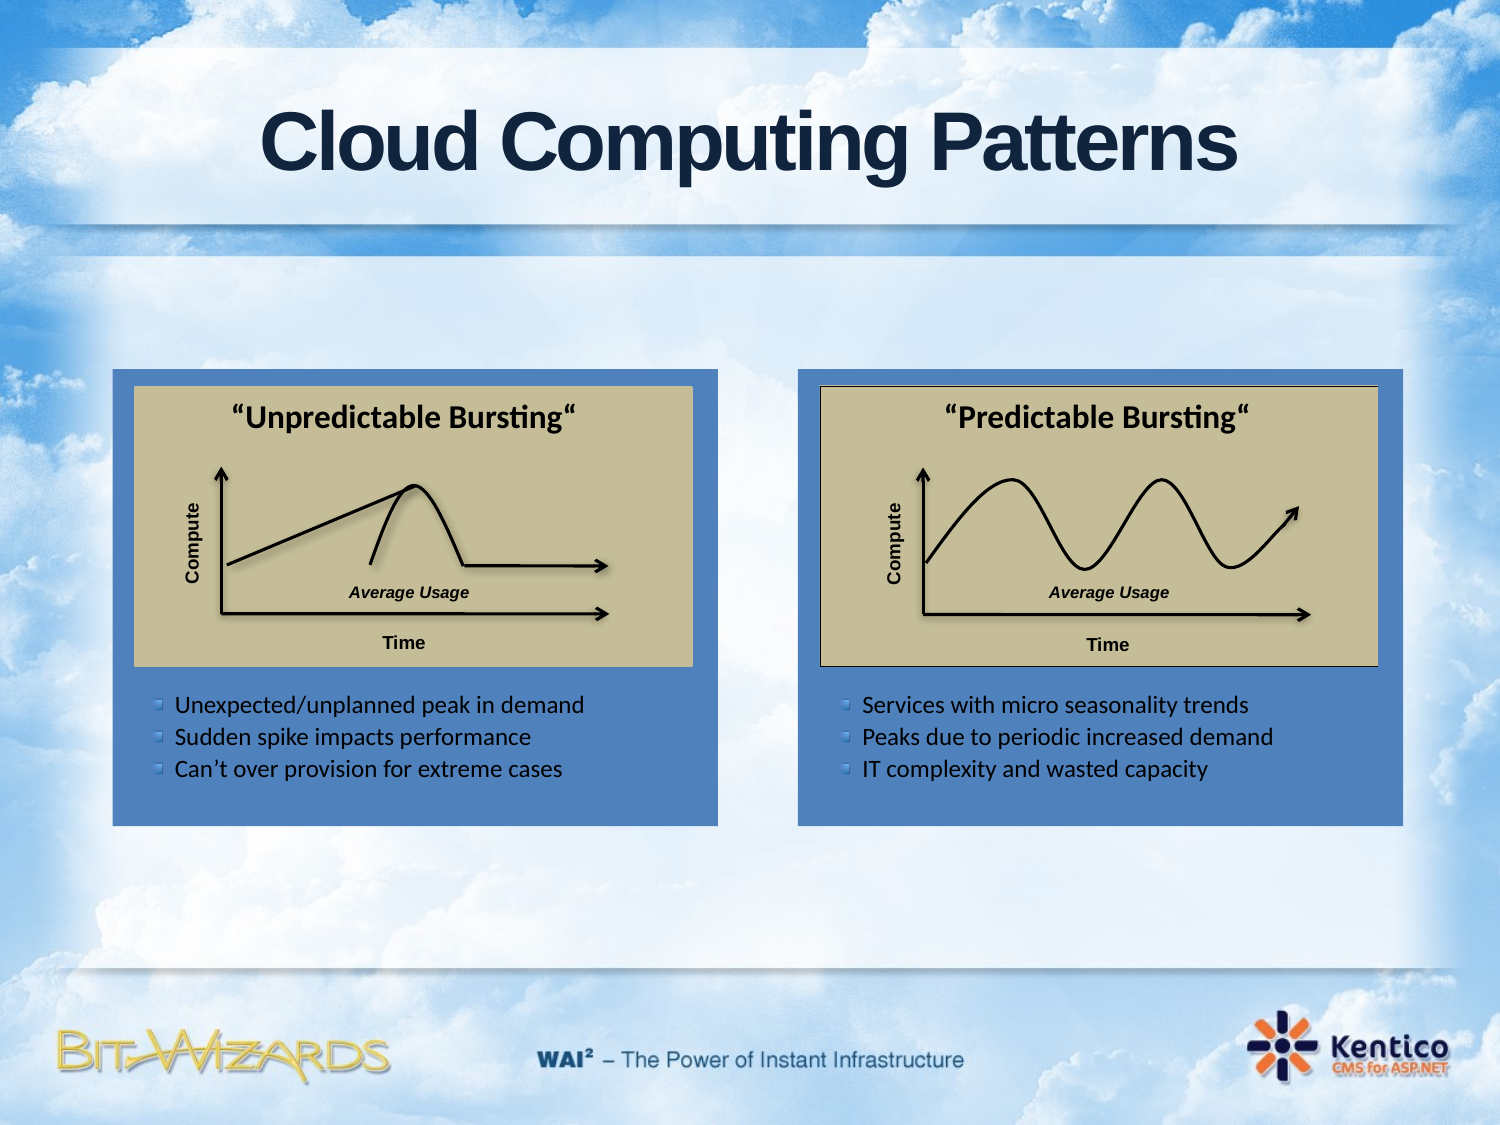

# Cloud Computing Patterns

“Unpredictable Bursting“
“Predictable Bursting“

Compute
Compute
Average Usage
Average Usage
Time
Time
Unexpected/unplanned peak in demand
Sudden spike impacts performance
Can’t over provision for extreme cases
Services with micro seasonality trends
Peaks due to periodic increased demand
IT complexity and wasted capacity